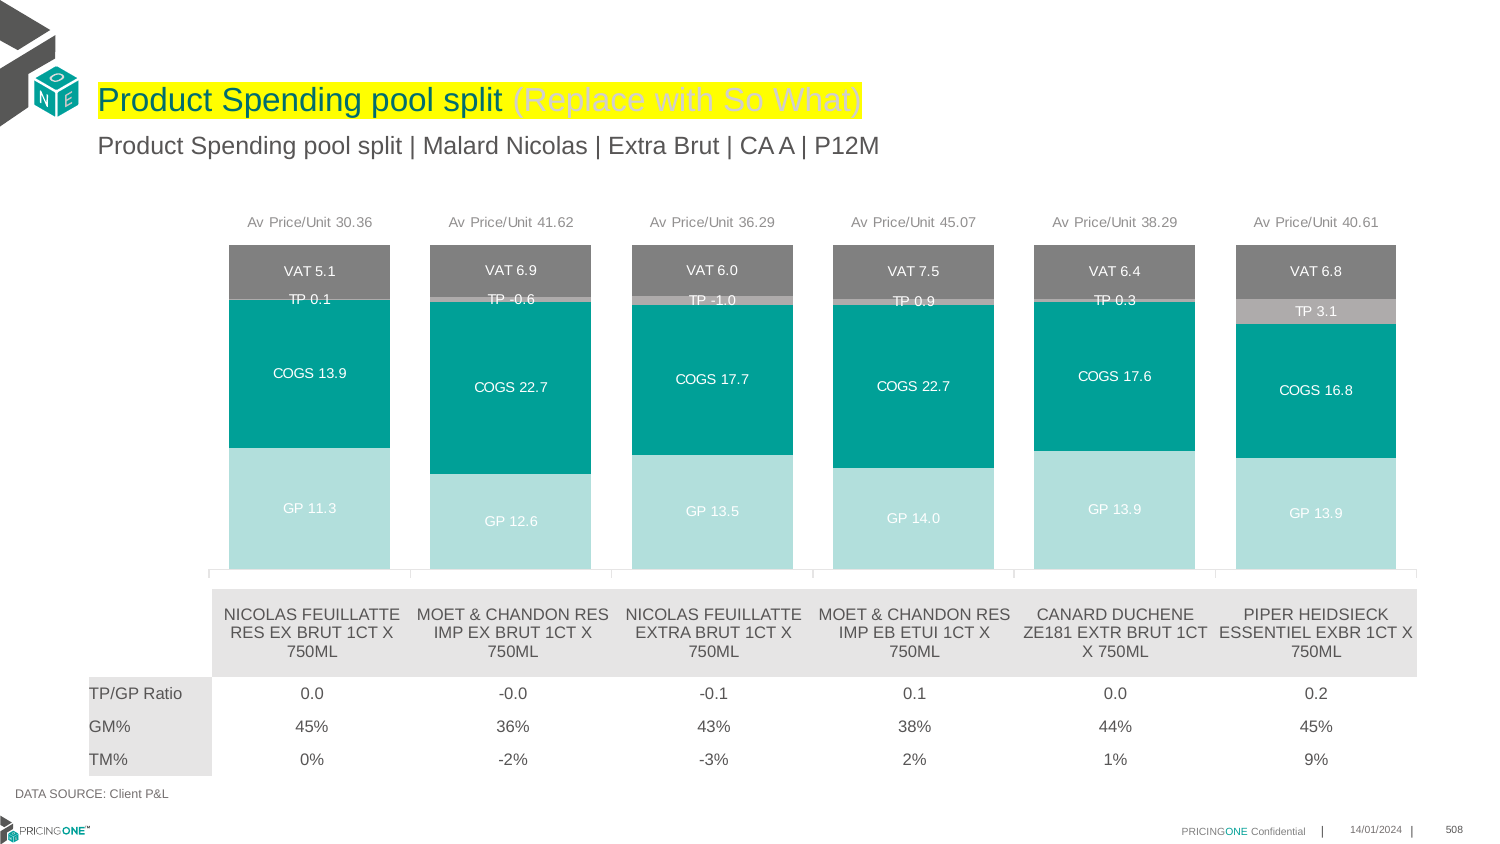

# Product Spending pool split (Replace with So What)
Product Spending pool split | Malard Nicolas | Extra Brut | CA A | P12M

### Chart

| Category | GP | COGS | TP | VAT |
|---|---|---|---|---|
| Av Price/Unit 30.36 | 11.3172250677099 | 13.90015583057478 | 0.08442971461531101 | 5.060362122579992 |
| Av Price/Unit 41.62 | 12.639008579465543 | 22.6697606188467 | -0.6220994061572043 | 6.937333958431003 |
| Av Price/Unit 36.29 | 13.50290892857143 | 17.738029464285717 | -0.9957747023809596 | 6.049032738095242 |
| Av Price/Unit 45.07 | 14.030997142857144 | 22.674002857142856 | 0.8519806866002213 | 7.5114064230343285 |
| Av Price/Unit 38.29 | 13.929 | 17.571 | 0.3207282913165237 | 6.364145658263307 |
| Av Price/Unit 40.61 | 13.946378947368421 | 16.773289473684212 | 3.1180508771929816 | 6.767543859649125 |
|  | NICOLAS FEUILLATTE RES EX BRUT 1CT X 750ML | MOET & CHANDON RES IMP EX BRUT 1CT X 750ML | NICOLAS FEUILLATTE EXTRA BRUT 1CT X 750ML | MOET & CHANDON RES IMP EB ETUI 1CT X 750ML | CANARD DUCHENE ZE181 EXTR BRUT 1CT X 750ML | PIPER HEIDSIECK ESSENTIEL EXBR 1CT X 750ML |
| --- | --- | --- | --- | --- | --- | --- |
| TP/GP Ratio | 0.0 | -0.0 | -0.1 | 0.1 | 0.0 | 0.2 |
| GM% | 45% | 36% | 43% | 38% | 44% | 45% |
| TM% | 0% | -2% | -3% | 2% | 1% | 9% |
DATA SOURCE: Client P&L

14/01/2024
508